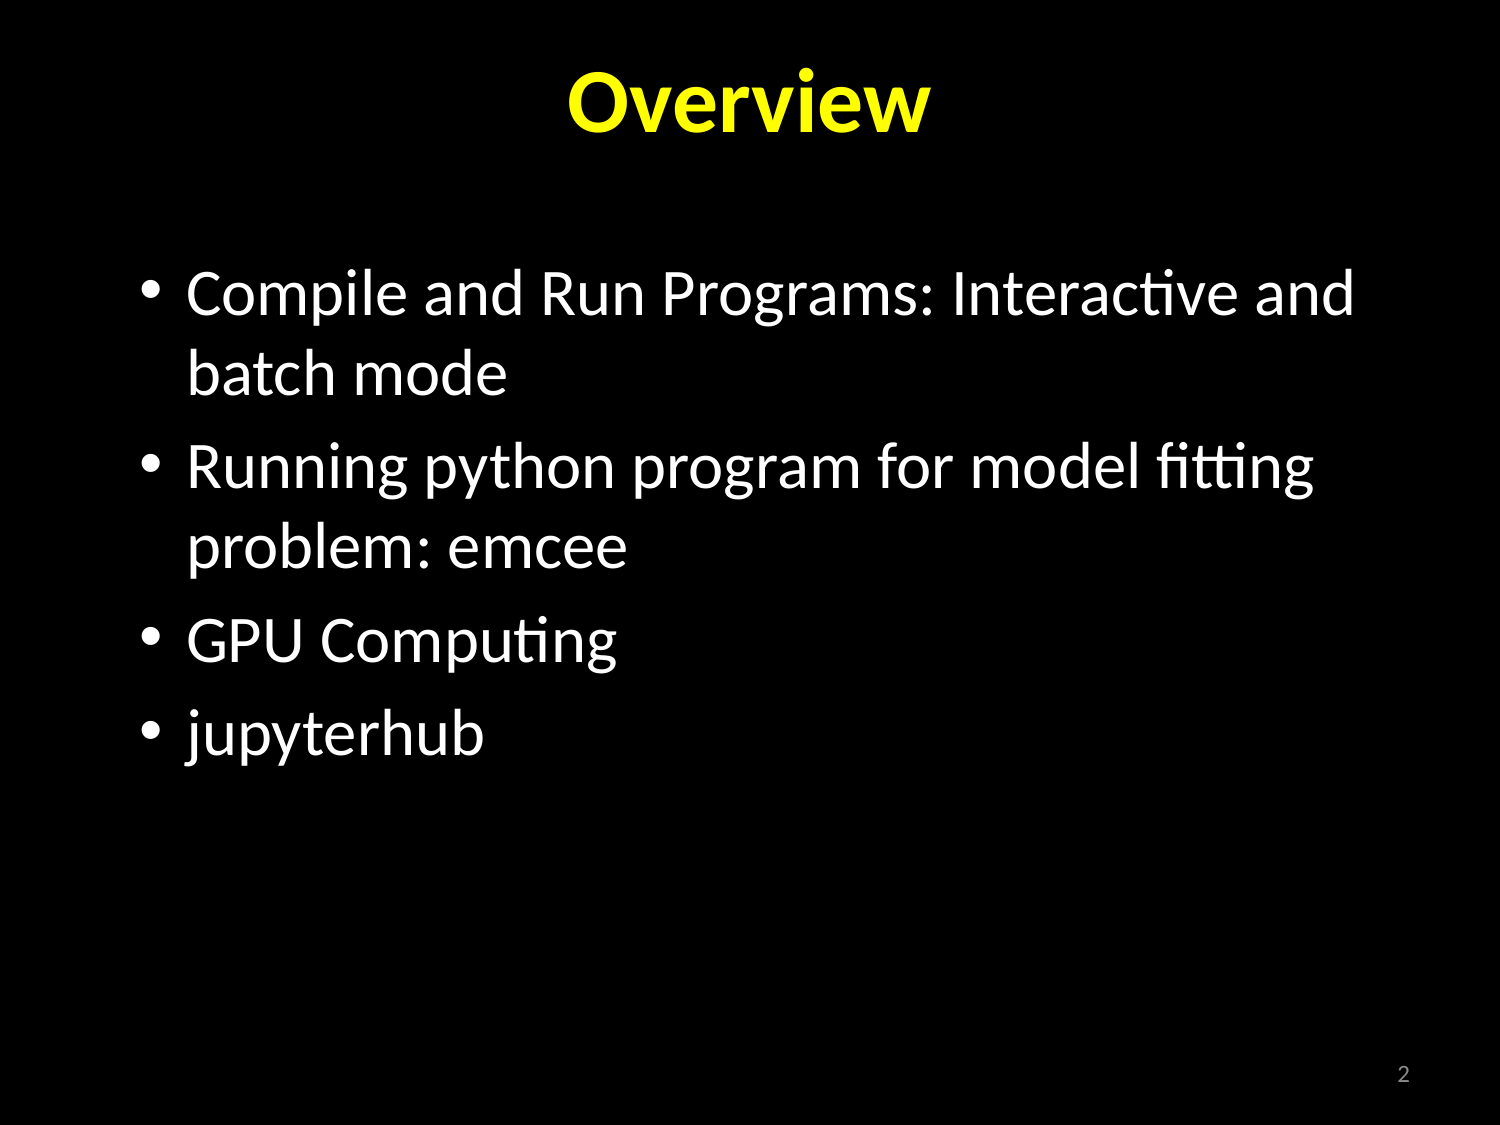

# Overview
Compile and Run Programs: Interactive and batch mode
Running python program for model fitting problem: emcee
GPU Computing
jupyterhub
2